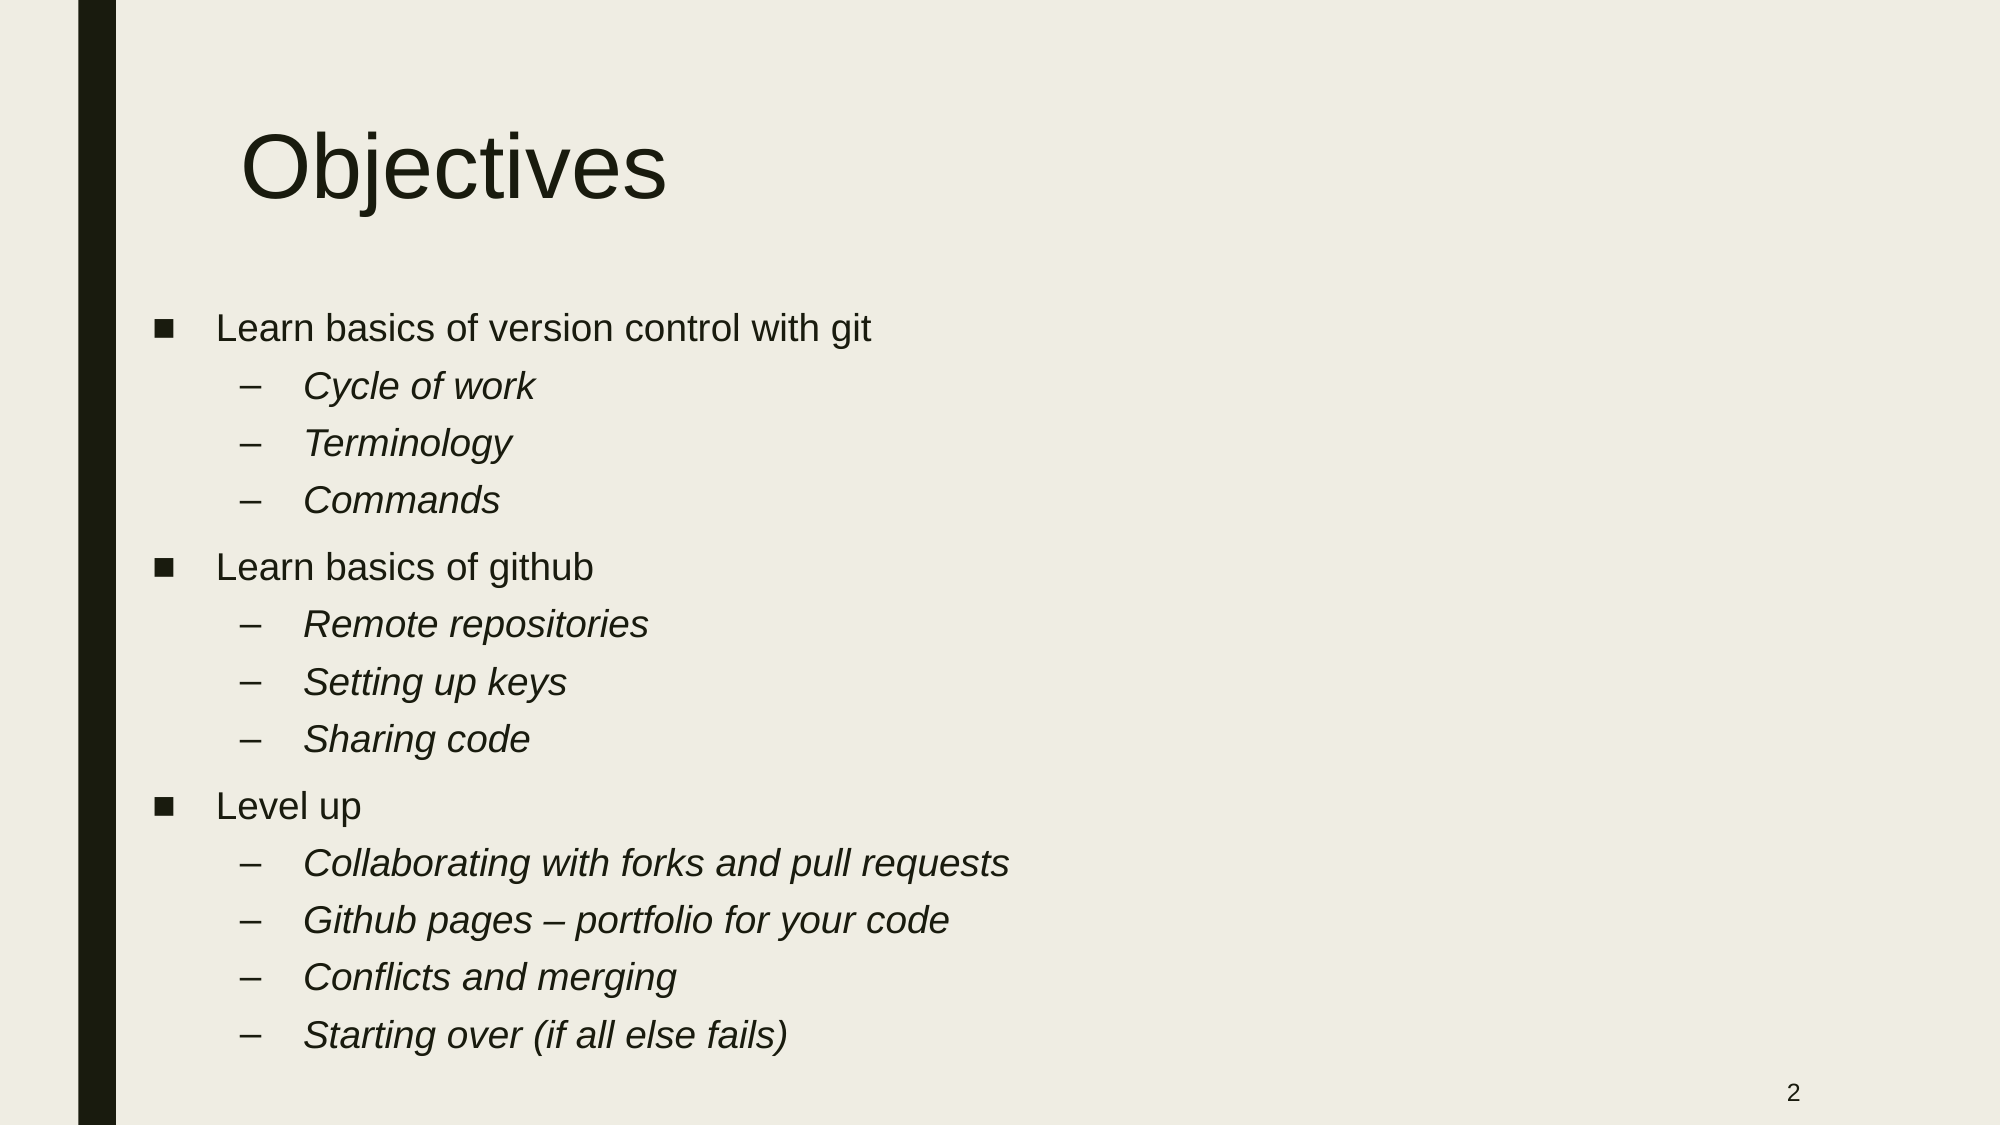

# Objectives
Learn basics of version control with git
Cycle of work
Terminology
Commands
Learn basics of github
Remote repositories
Setting up keys
Sharing code
Level up
Collaborating with forks and pull requests
Github pages – portfolio for your code
Conflicts and merging
Starting over (if all else fails)
2